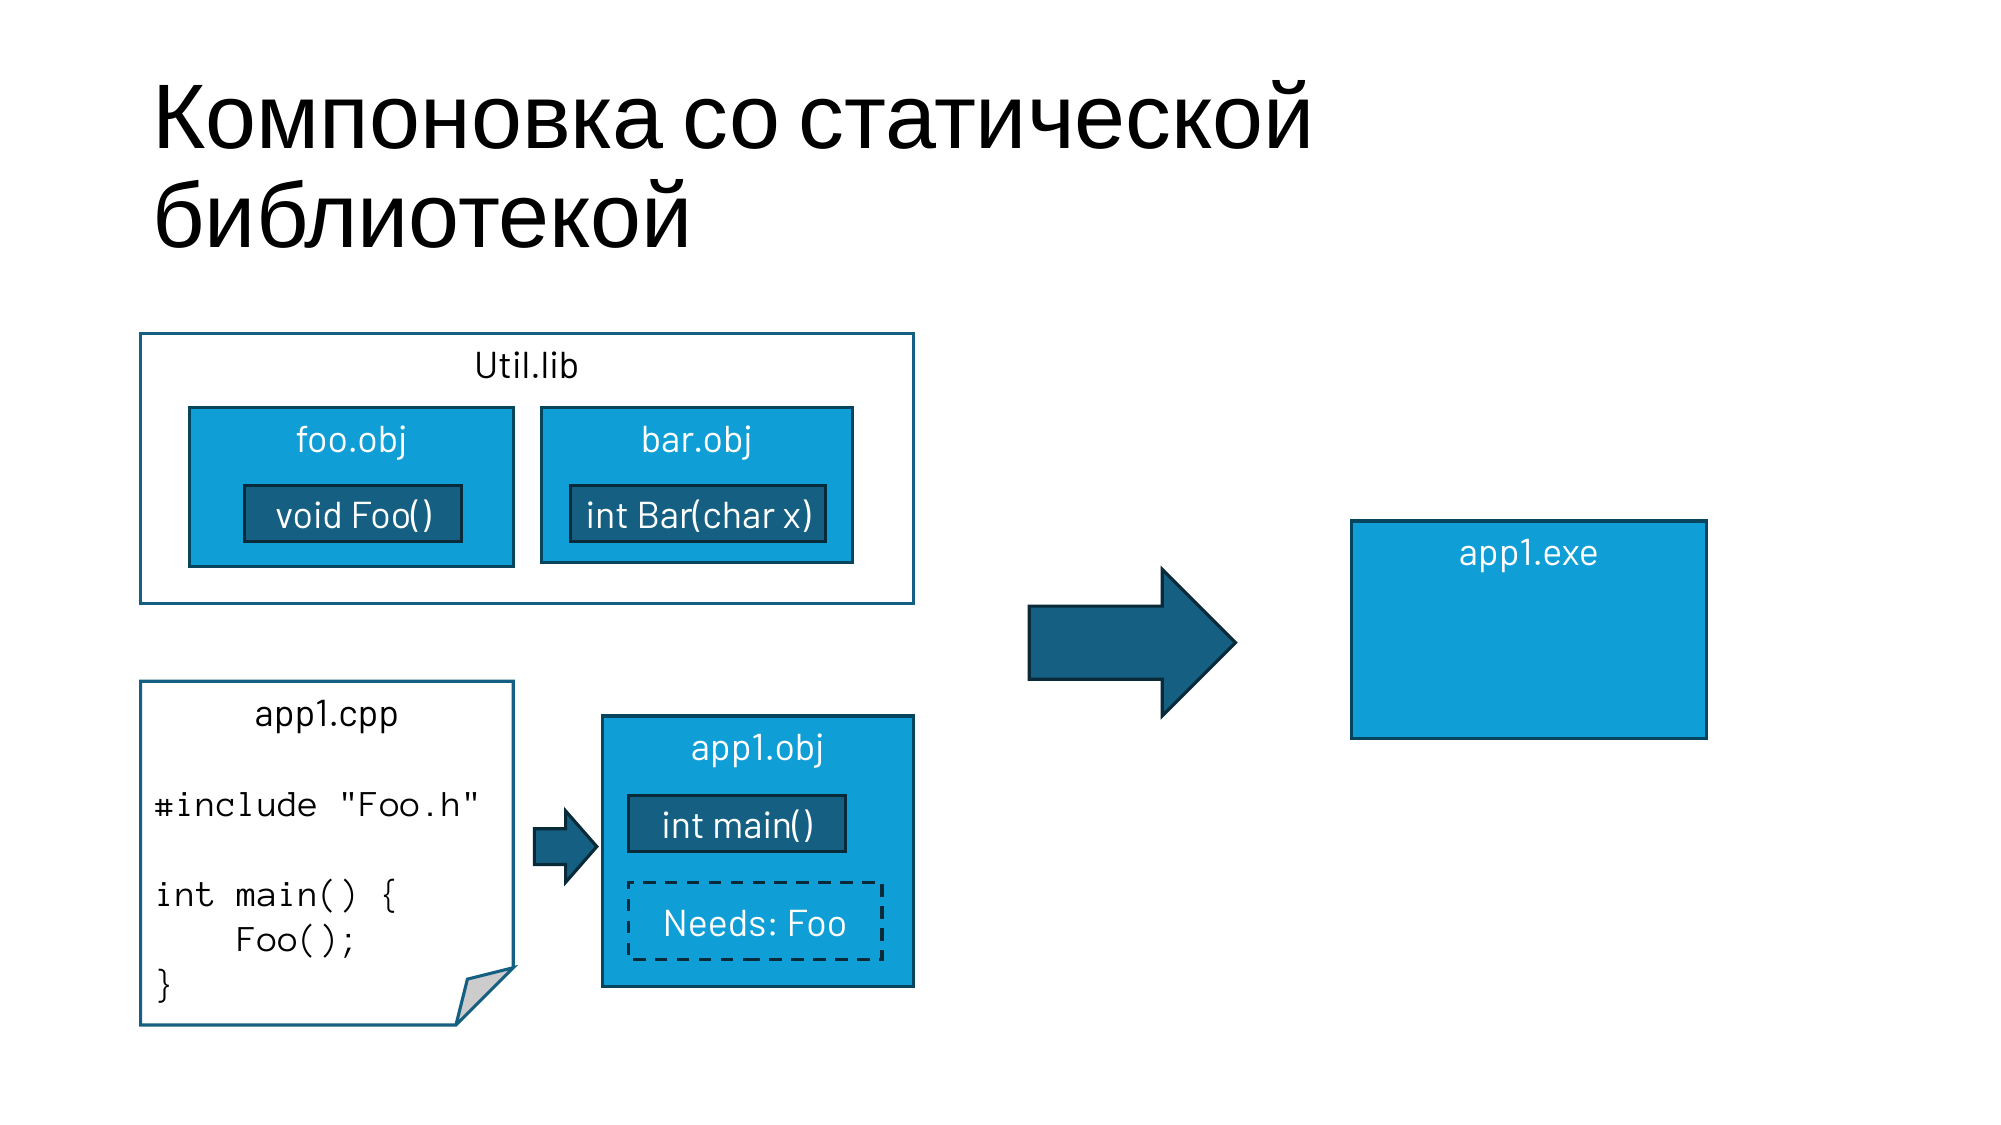

# Компоновка со статической библиотекой
Util.lib
foo.obj
bar.obj
void Foo()
int Bar(char x)
void Foo()
app1.exe

app1.cpp

#include "Foo.h"

int main() {
    Foo();
}
app1.obj
int main()
Needs: Foo
int main()